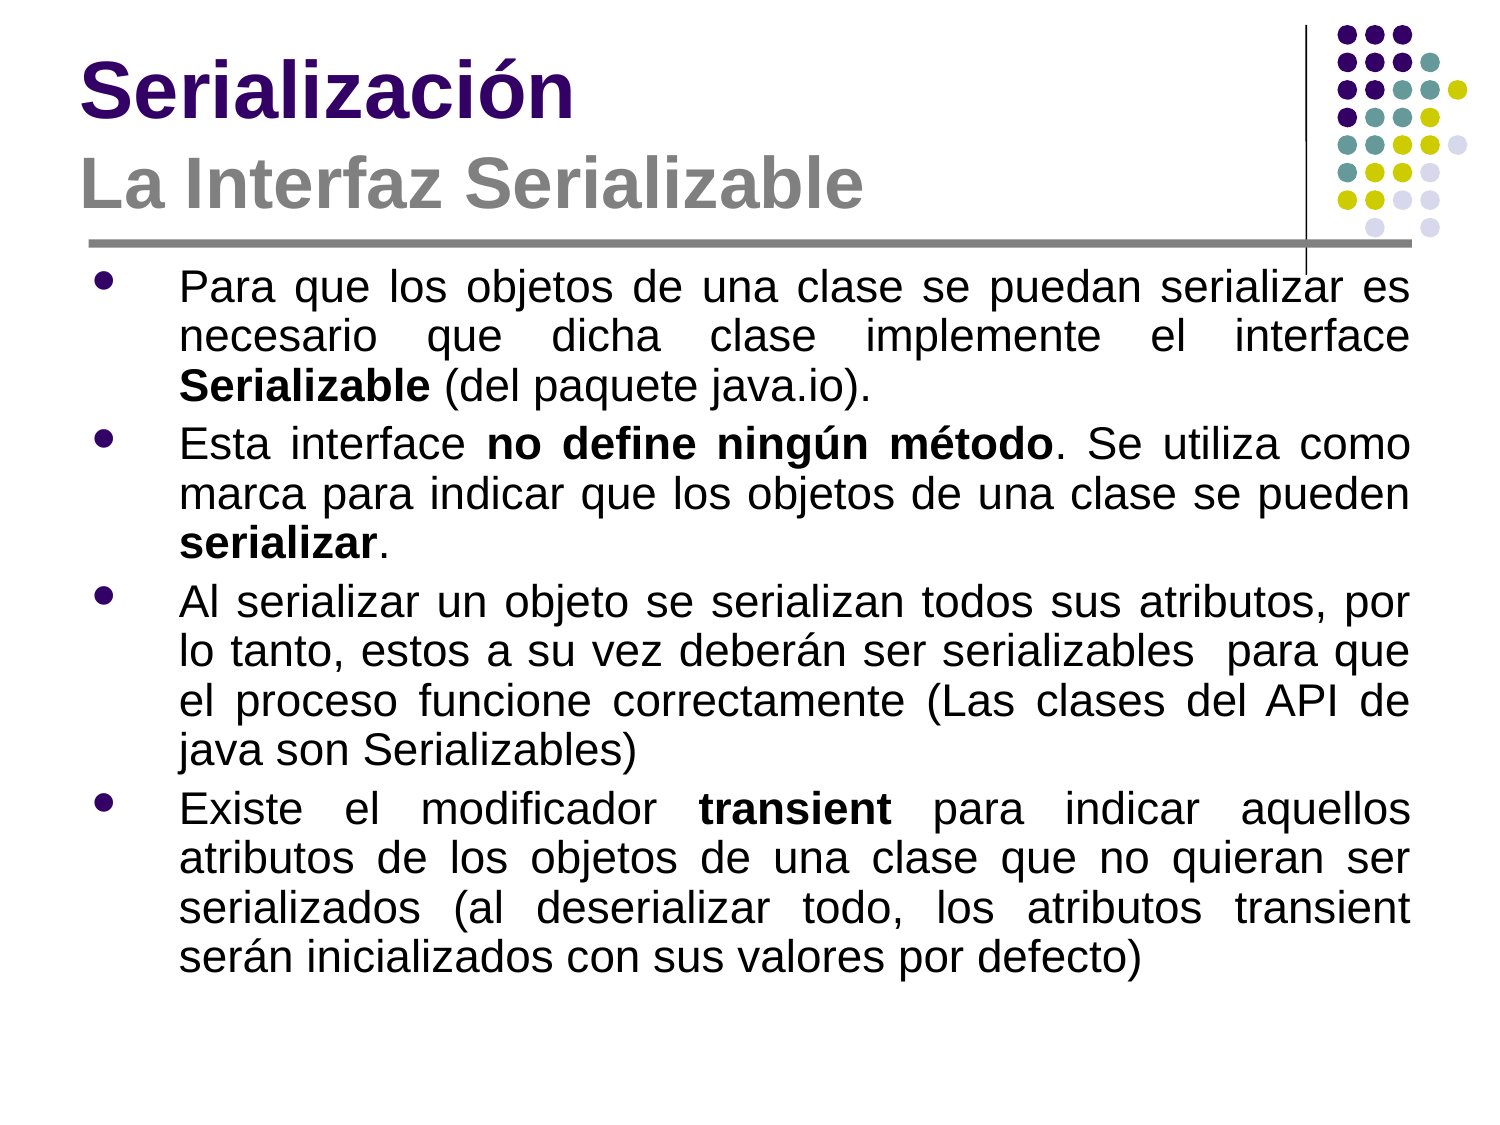

# Serialización La Interfaz Serializable
Para que los objetos de una clase se puedan serializar es necesario que dicha clase implemente el interface Serializable (del paquete java.io).
Esta interface no define ningún método. Se utiliza como marca para indicar que los objetos de una clase se pueden serializar.
Al serializar un objeto se serializan todos sus atributos, por lo tanto, estos a su vez deberán ser serializables  para que el proceso funcione correctamente (Las clases del API de java son Serializables)
Existe el modificador transient para indicar aquellos atributos de los objetos de una clase que no quieran ser serializados (al deserializar todo, los atributos transient serán inicializados con sus valores por defecto)